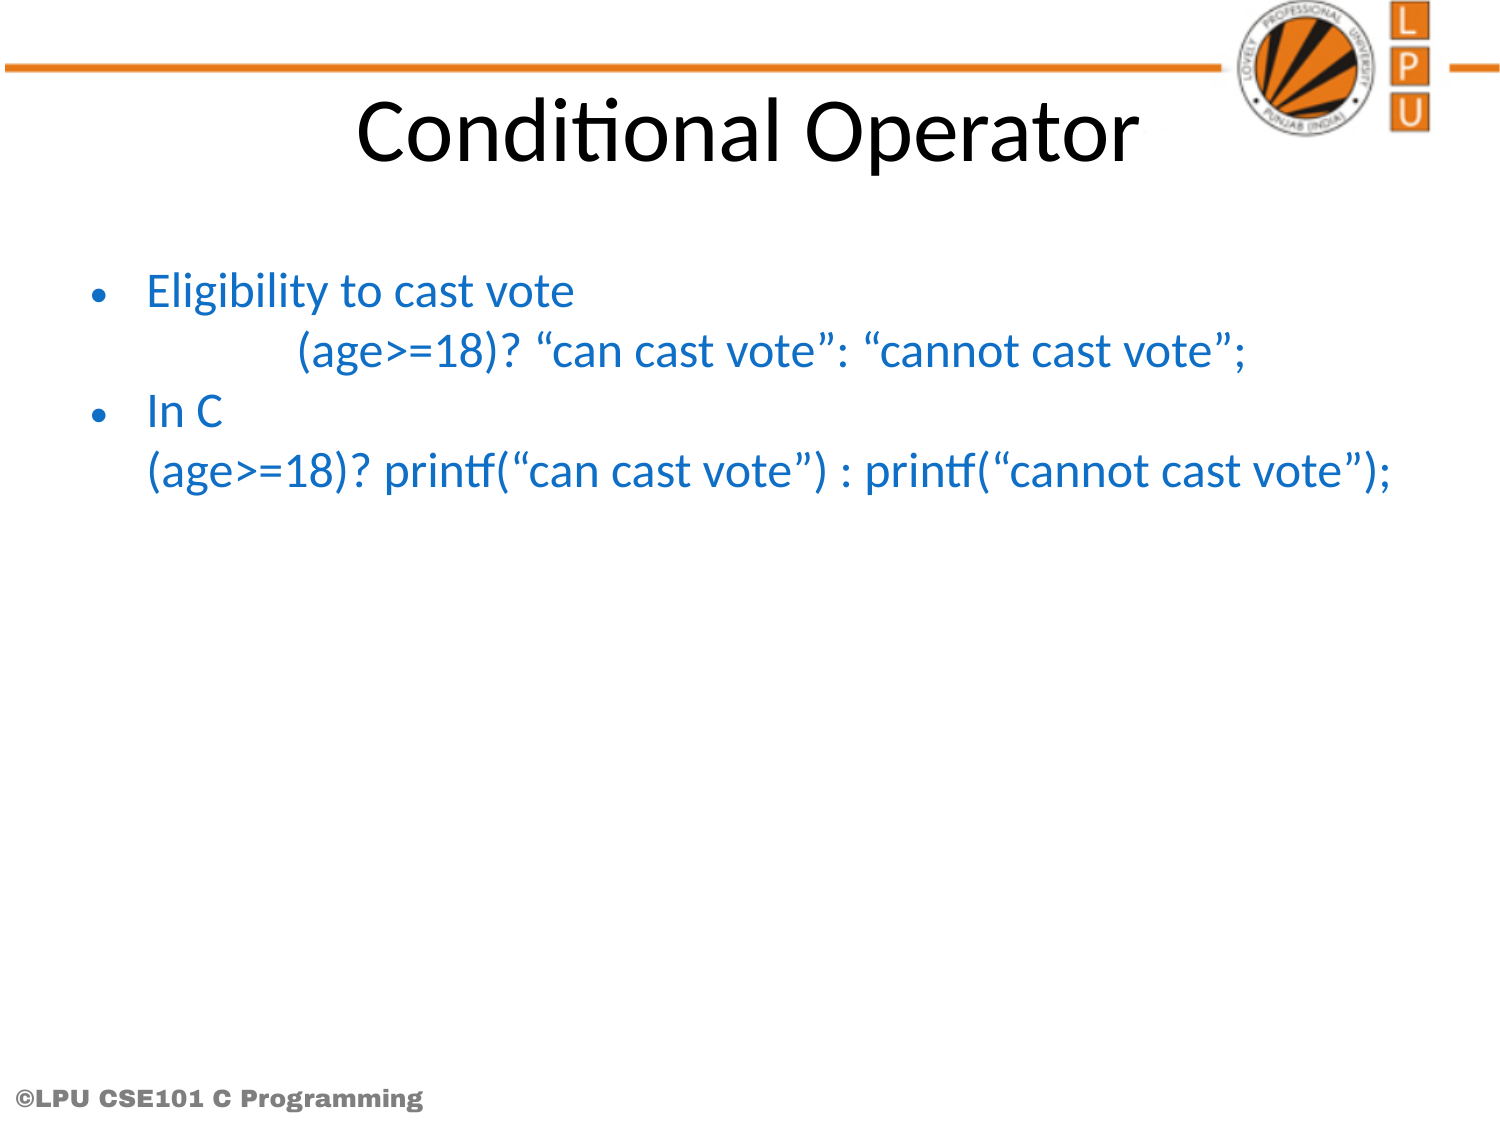

# Conditional Operator
Eligibility to cast vote
		(age>=18)? “can cast vote”: “cannot cast vote”;
In C
	(age>=18)? printf(“can cast vote”) : printf(“cannot cast vote”);